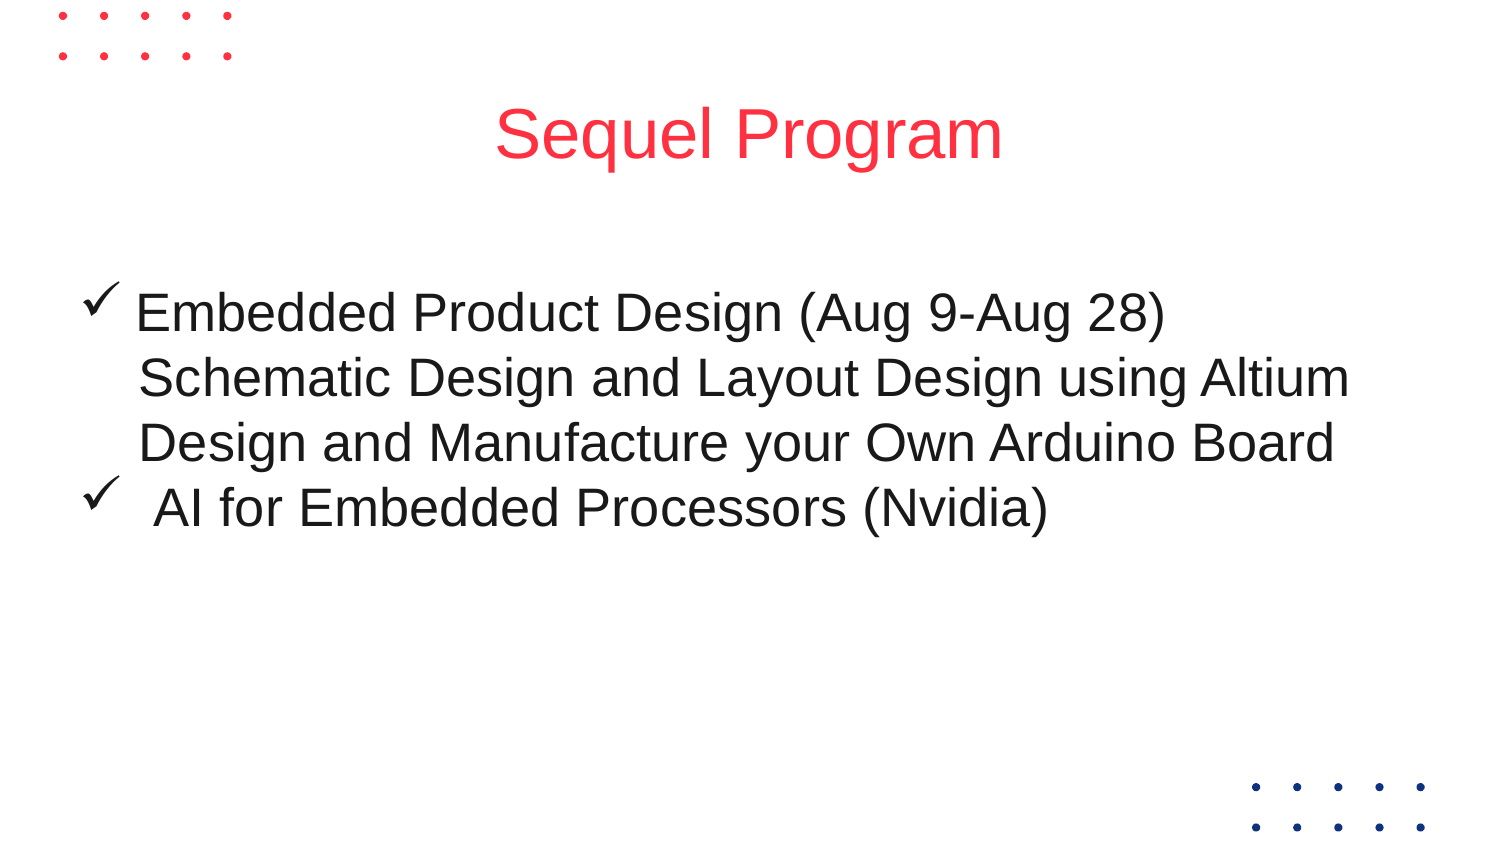

# Sequel Program
Embedded Product Design (Aug 9-Aug 28)
    Schematic Design and Layout Design using Altium
    Design and Manufacture your Own Arduino Board
AI for Embedded Processors (Nvidia)